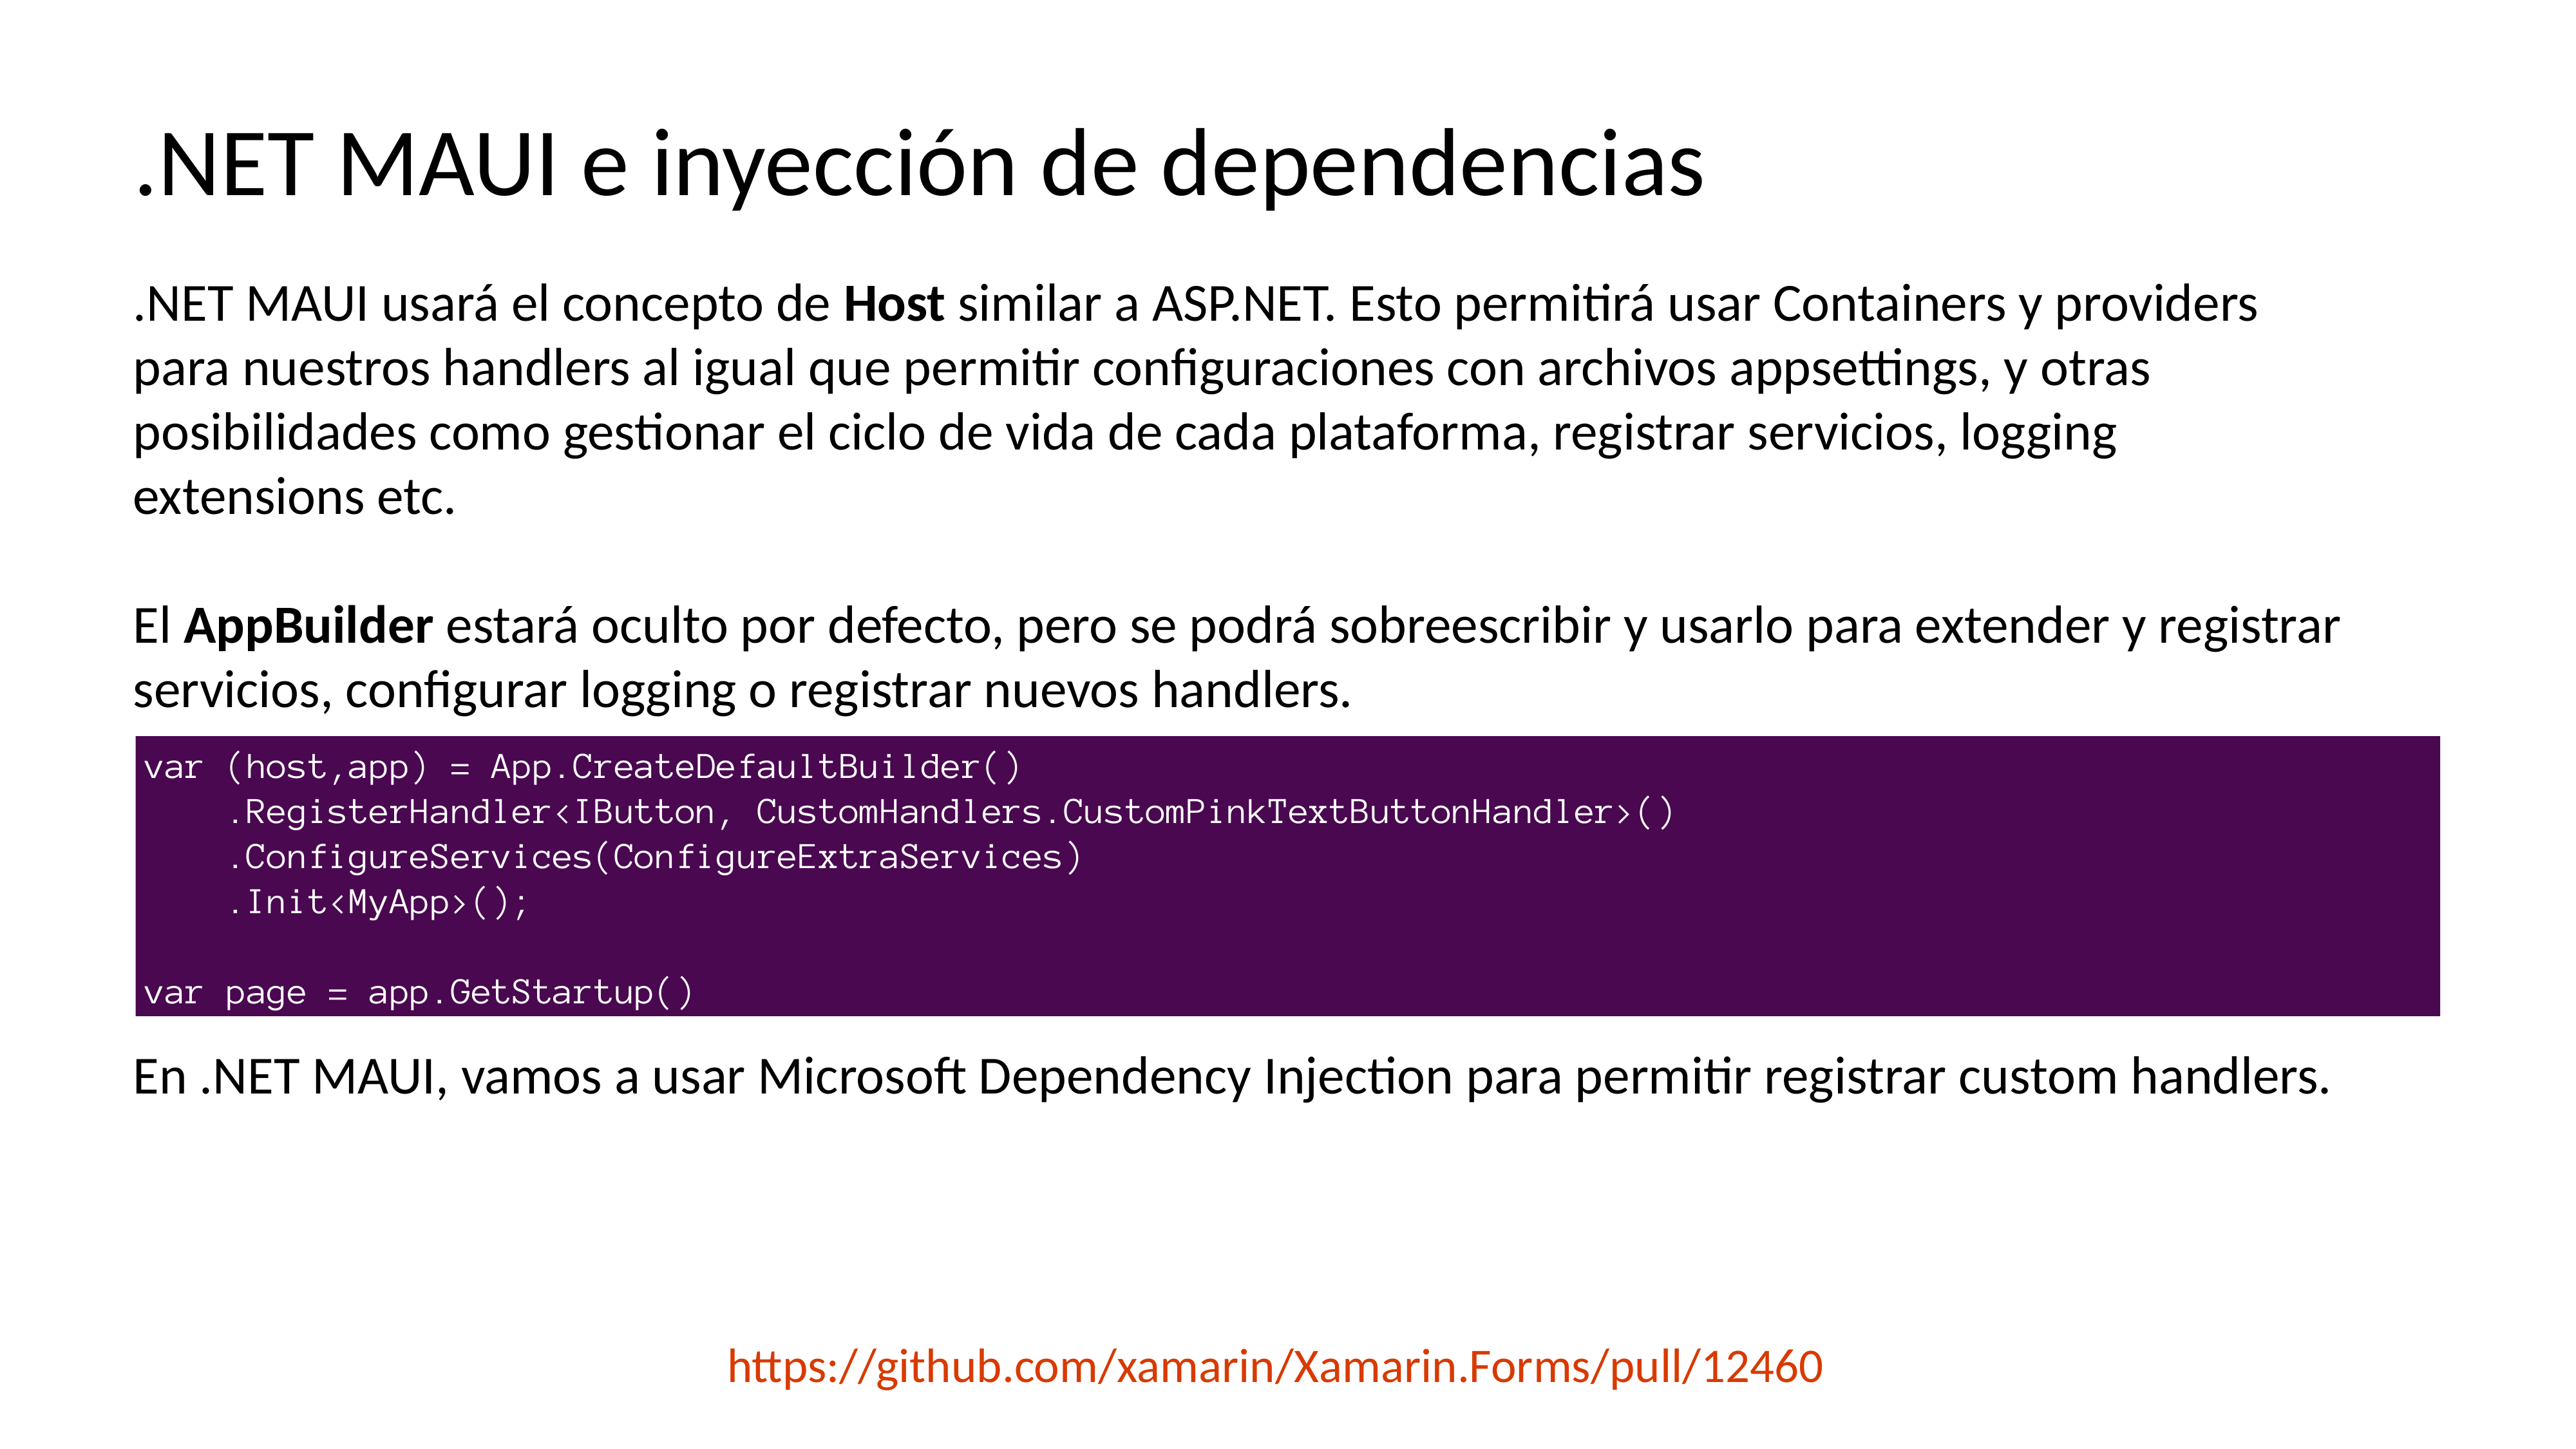

# .NET MAUI e inyección de dependencias
.NET MAUI usará el concepto de Host similar a ASP.NET. Esto permitirá usar Containers y providers para nuestros handlers al igual que permitir configuraciones con archivos appsettings, y otras posibilidades como gestionar el ciclo de vida de cada plataforma, registrar servicios, logging extensions etc.

El AppBuilder estará oculto por defecto, pero se podrá sobreescribir y usarlo para extender y registrar servicios, configurar logging o registrar nuevos handlers.

En .NET MAUI, vamos a usar Microsoft Dependency Injection para permitir registrar custom handlers.
var (host,app) = App.CreateDefaultBuilder()
    .RegisterHandler<IButton, CustomHandlers.CustomPinkTextButtonHandler>()
    .ConfigureServices(ConfigureExtraServices)
    .Init<MyApp>();

var page = app.GetStartup()
https://github.com/xamarin/Xamarin.Forms/pull/12460